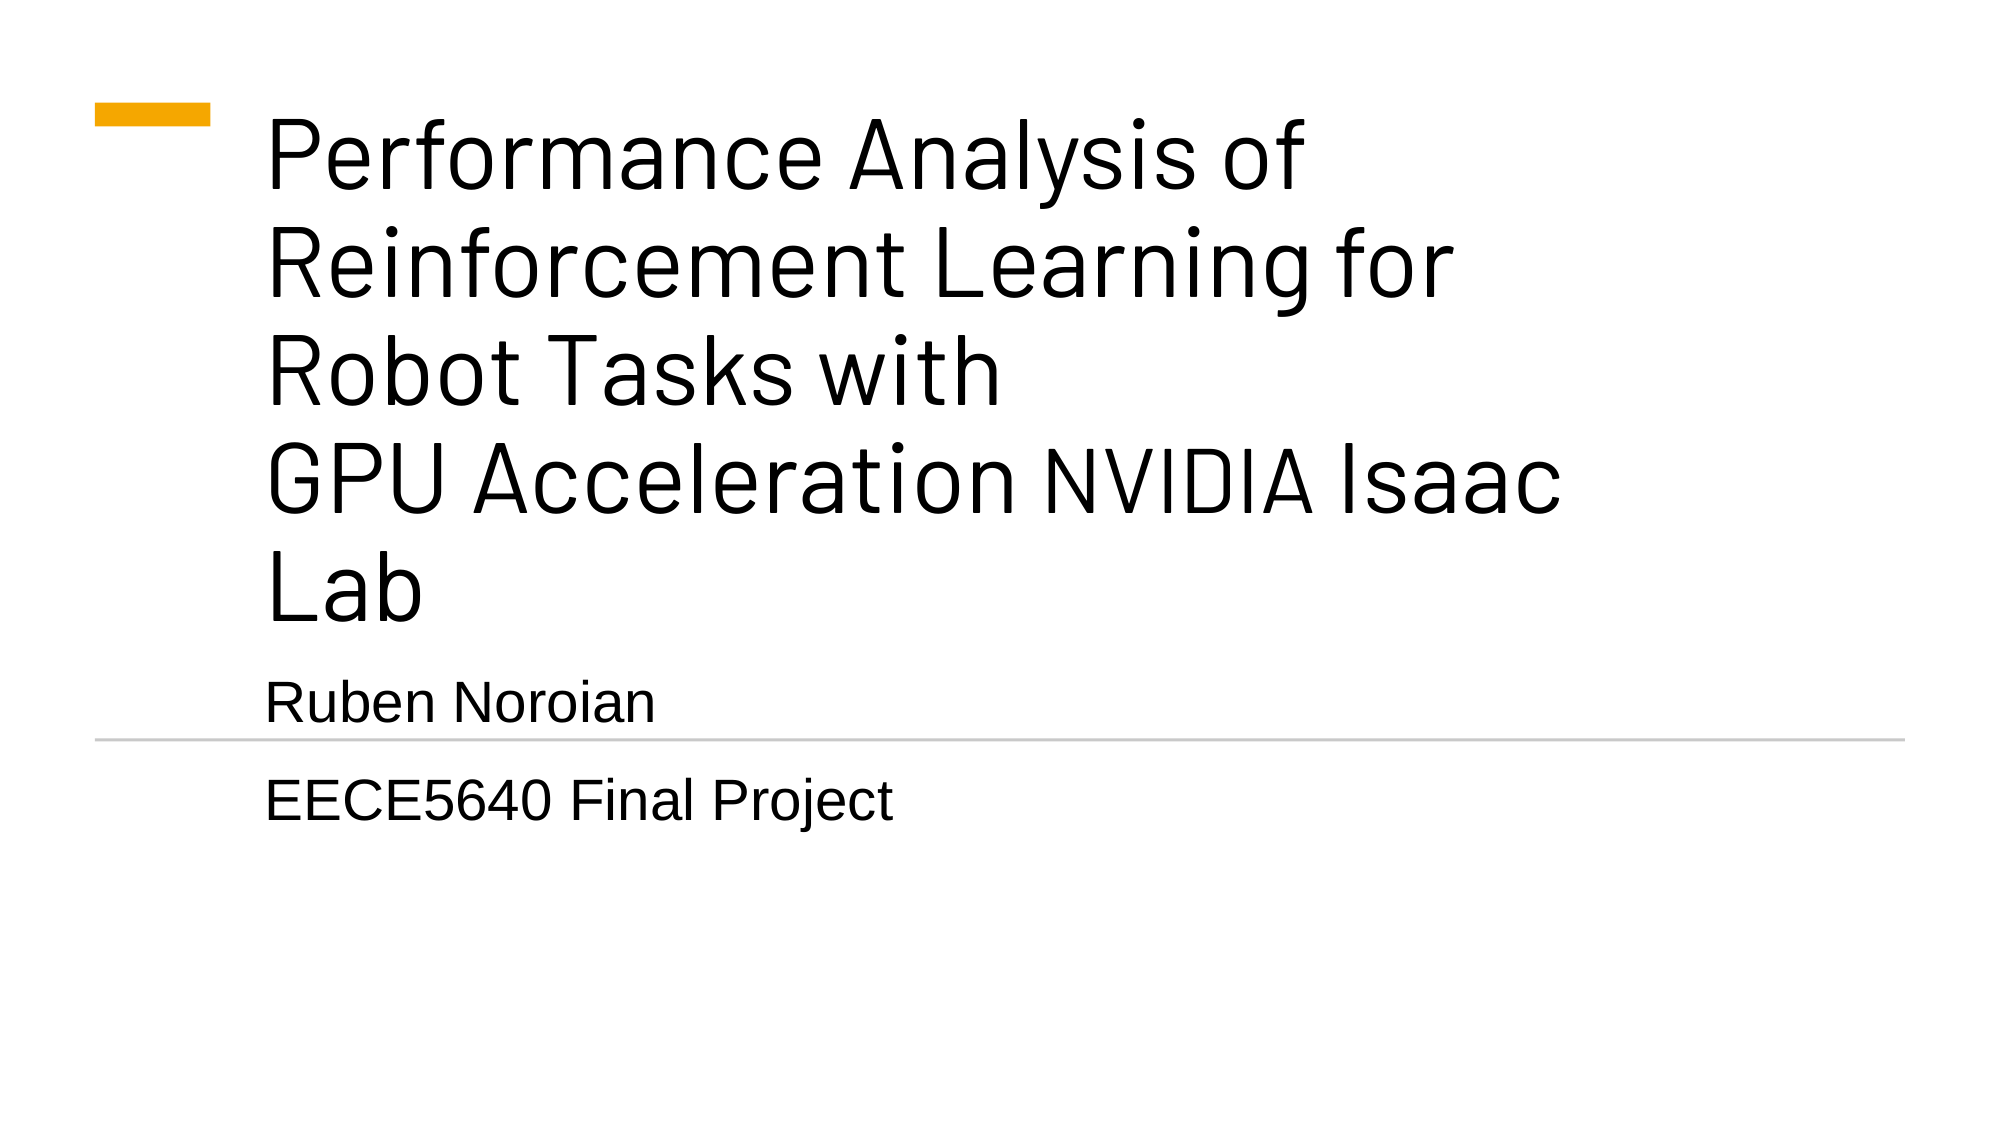

# Performance Analysis of Reinforcement Learning for Robot Tasks with GPU Acceleration NVIDIA Isaac Lab
Ruben Noroian
EECE5640 Final Project